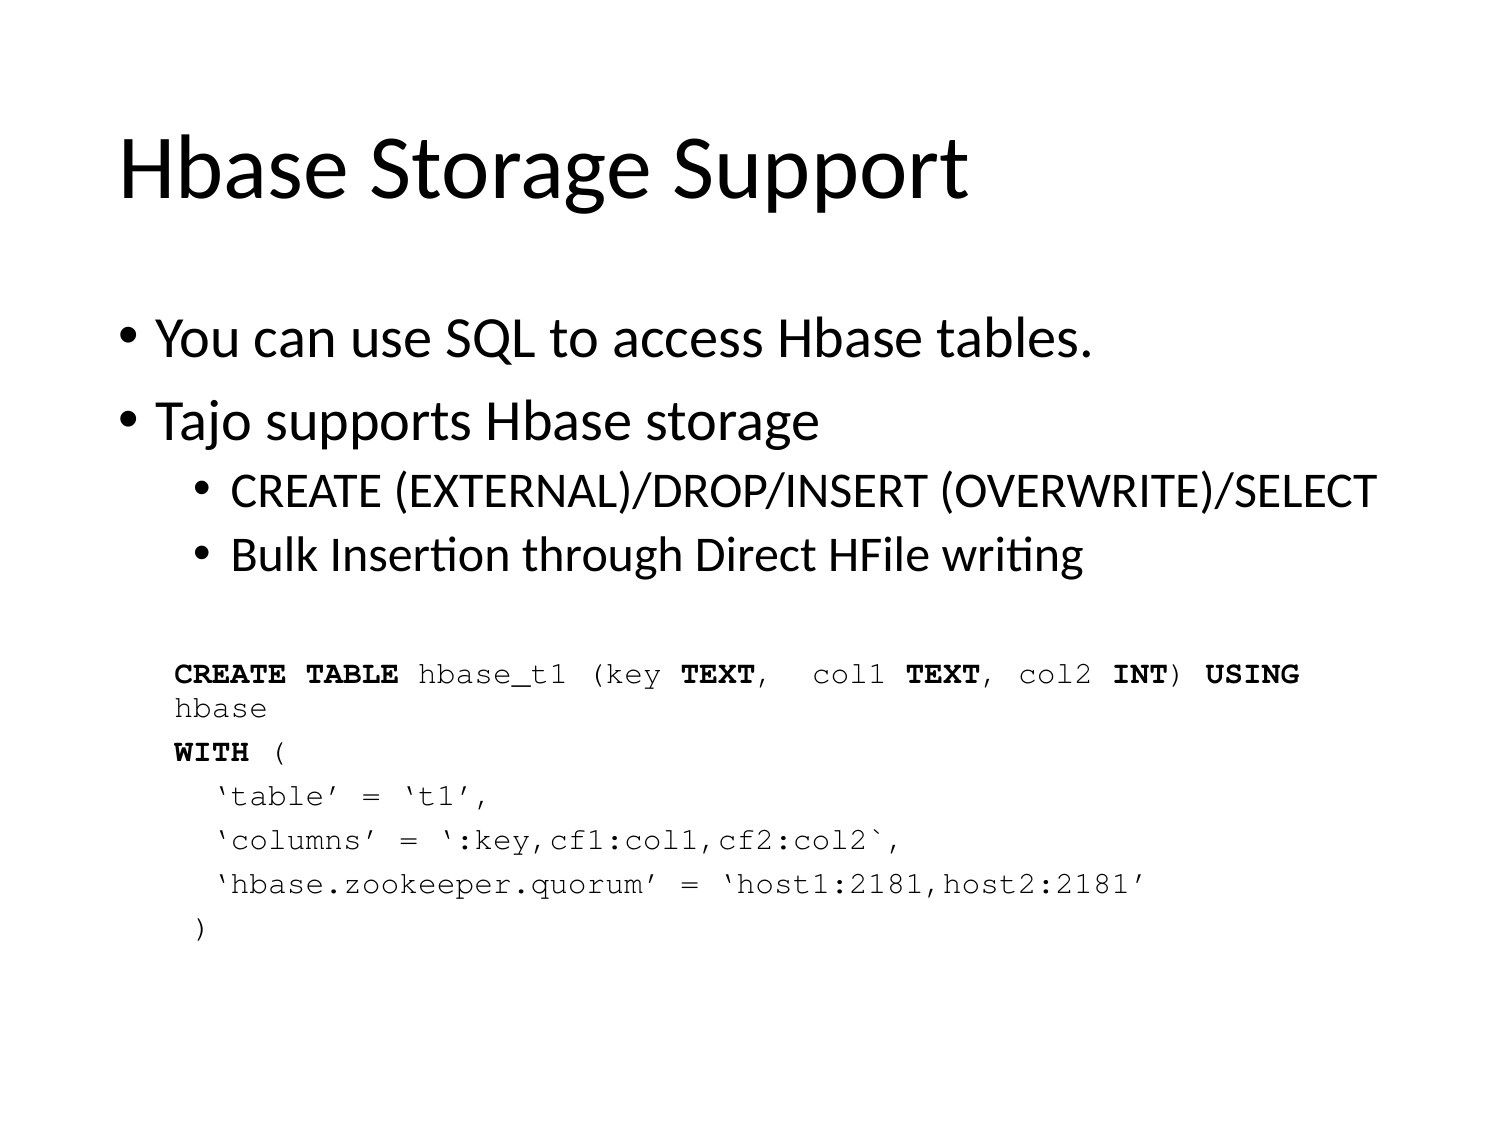

# Hbase Storage Support
You can use SQL to access Hbase tables.
Tajo supports Hbase storage
CREATE (EXTERNAL)/DROP/INSERT (OVERWRITE)/SELECT
Bulk Insertion through Direct HFile writing

CREATE TABLE hbase_t1 (key TEXT,  col1 TEXT, col2 INT) USING hbase
WITH (
  ‘table’ = ‘t1’,
  ‘columns’ = ‘:key,cf1:col1,cf2:col2`,
  ‘hbase.zookeeper.quorum’ = ‘host1:2181,host2:2181’
 )